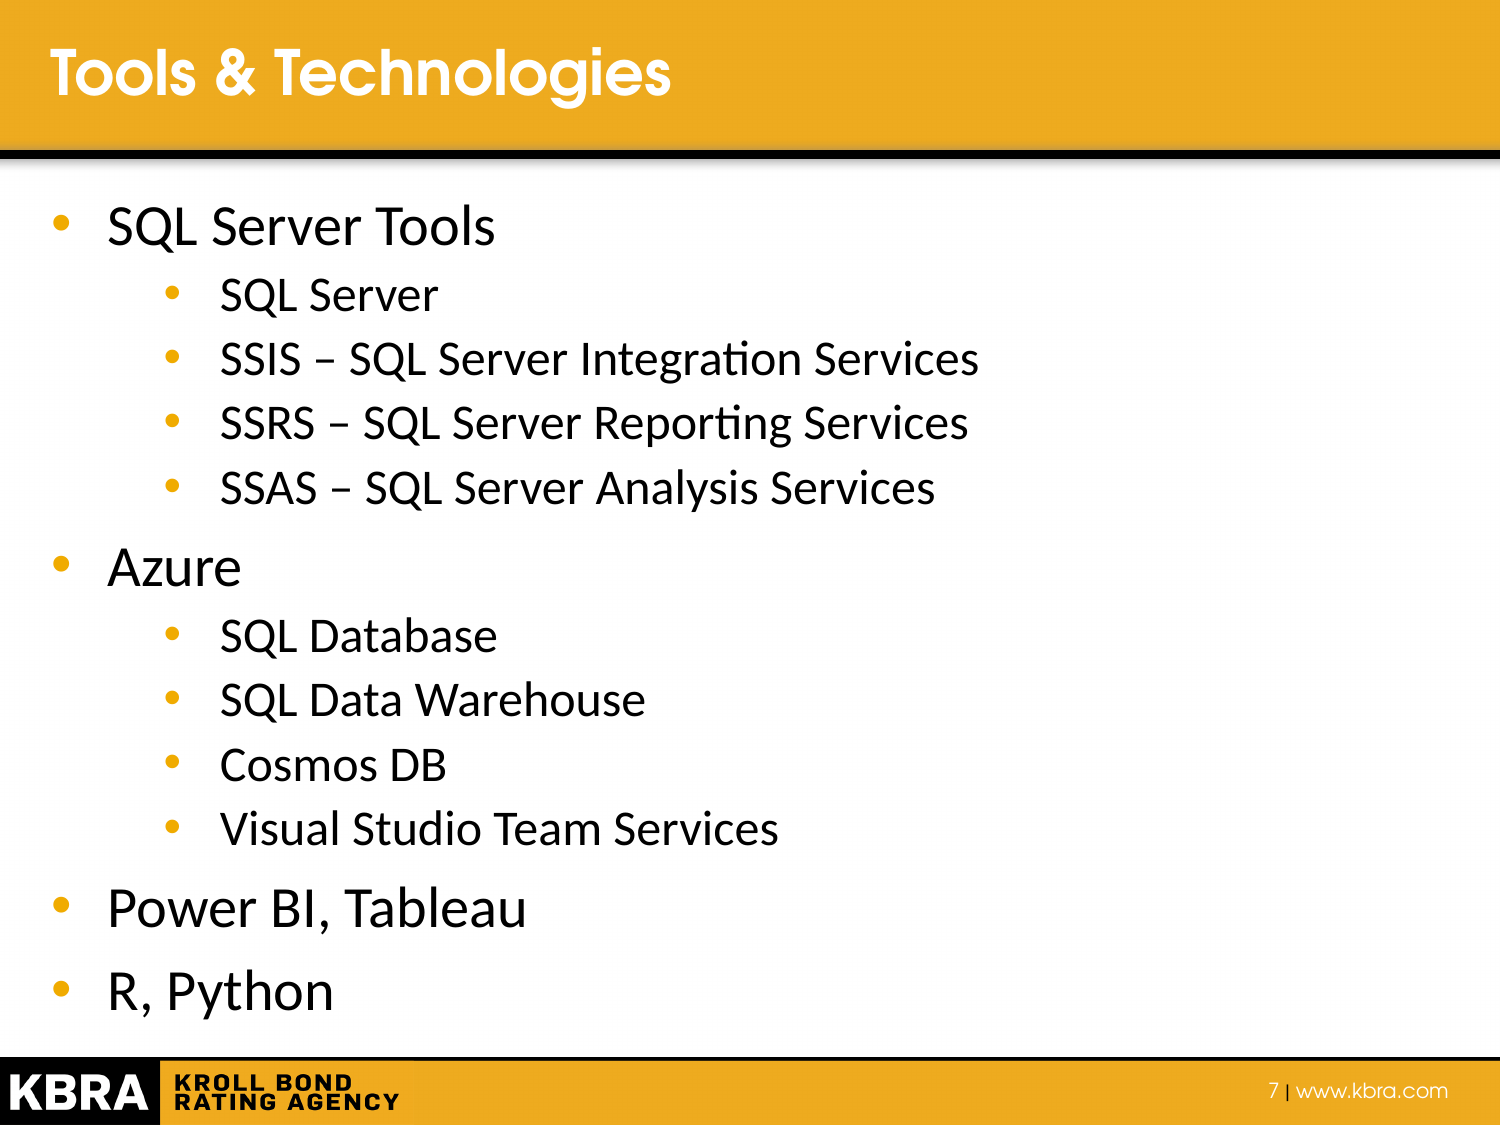

# Tools & Technologies
SQL Server Tools
SQL Server
SSIS – SQL Server Integration Services
SSRS – SQL Server Reporting Services
SSAS – SQL Server Analysis Services
Azure
SQL Database
SQL Data Warehouse
Cosmos DB
Visual Studio Team Services
Power BI, Tableau
R, Python